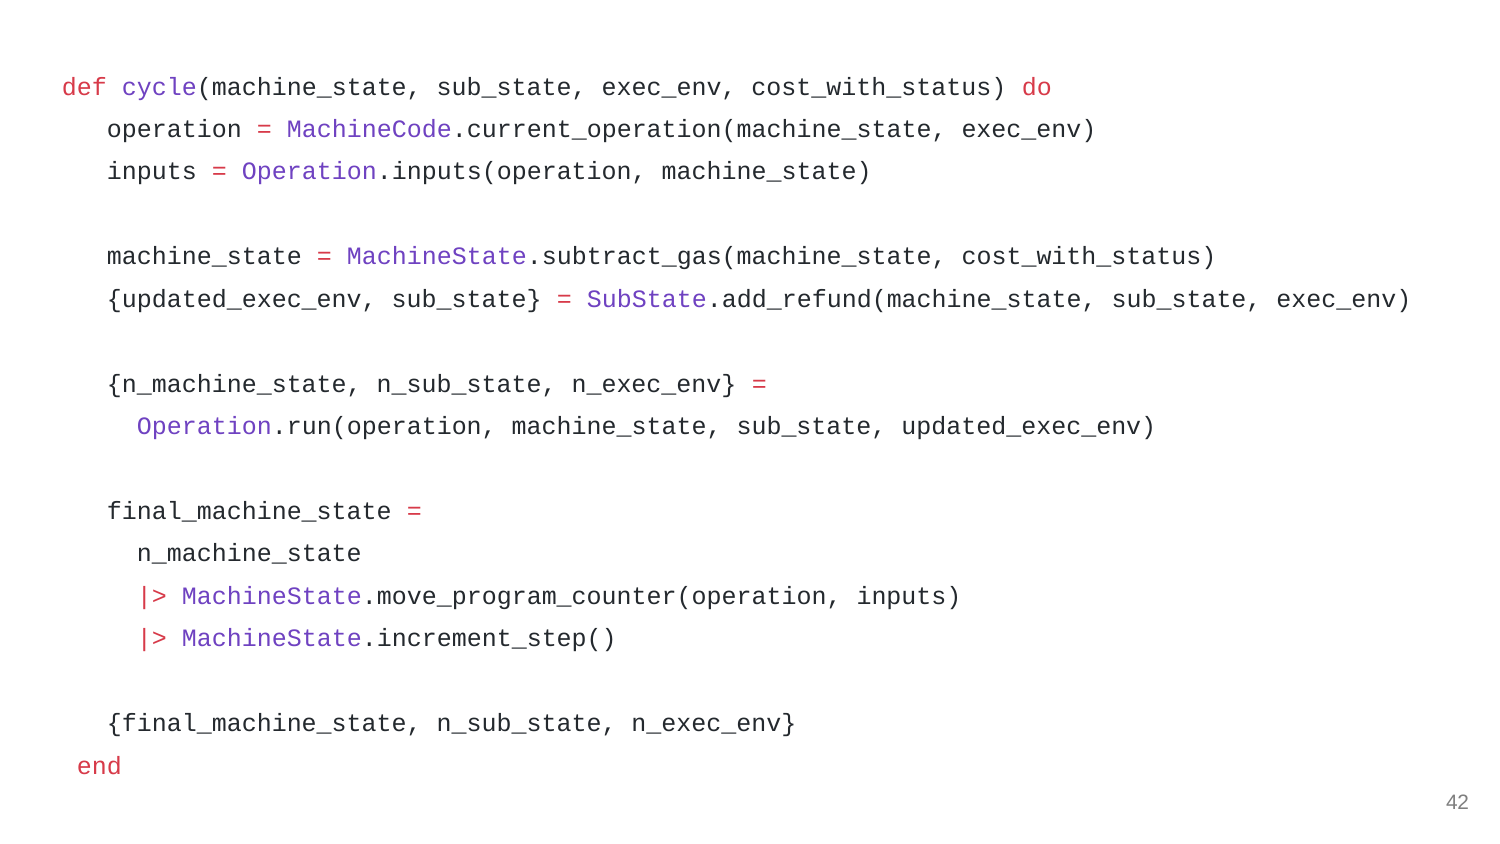

def cycle(machine_state, sub_state, exec_env, cost_with_status) do
   operation = MachineCode.current_operation(machine_state, exec_env)
   inputs = Operation.inputs(operation, machine_state)

   machine_state = MachineState.subtract_gas(machine_state, cost_with_status)
   {updated_exec_env, sub_state} = SubState.add_refund(machine_state, sub_state, exec_env)

   {n_machine_state, n_sub_state, n_exec_env} =
     Operation.run(operation, machine_state, sub_state, updated_exec_env)

   final_machine_state =
     n_machine_state
     |> MachineState.move_program_counter(operation, inputs)
     |> MachineState.increment_step()
   {final_machine_state, n_sub_state, n_exec_env}
 end

42